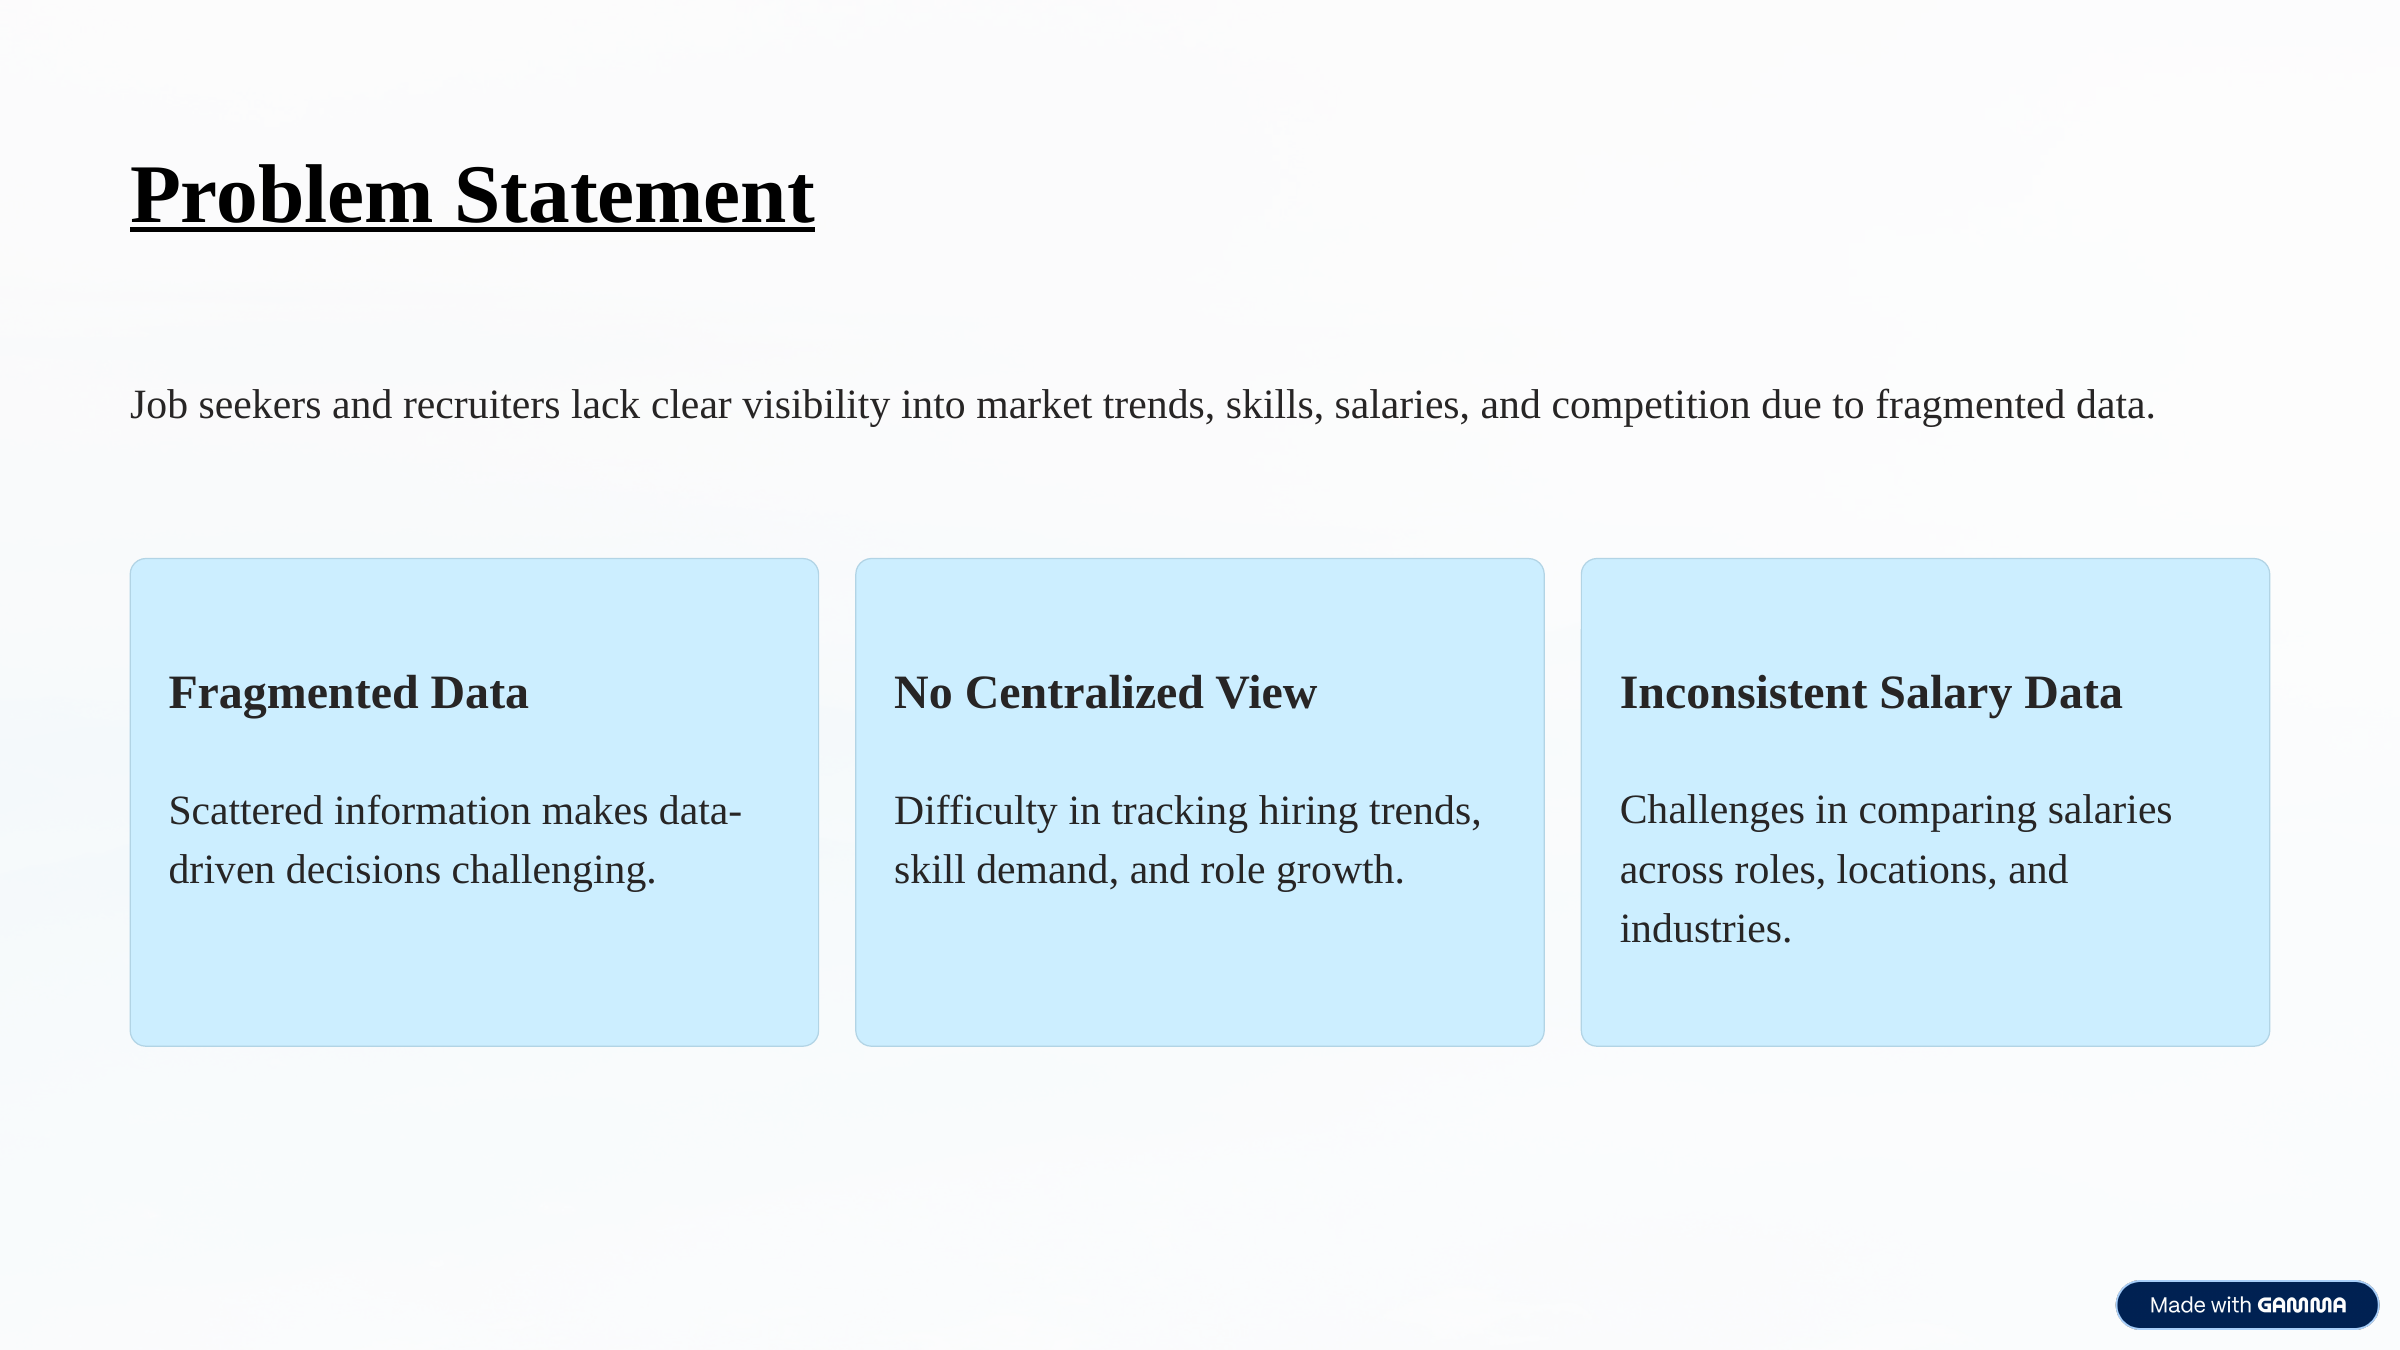

Problem Statement
Job seekers and recruiters lack clear visibility into market trends, skills, salaries, and competition due to fragmented data.

Fragmented Data
No Centralized View
Inconsistent Salary Data
Scattered information makes data-driven decisions challenging.
Difficulty in tracking hiring trends, skill demand, and role growth.
Challenges in comparing salaries across roles, locations, and industries.